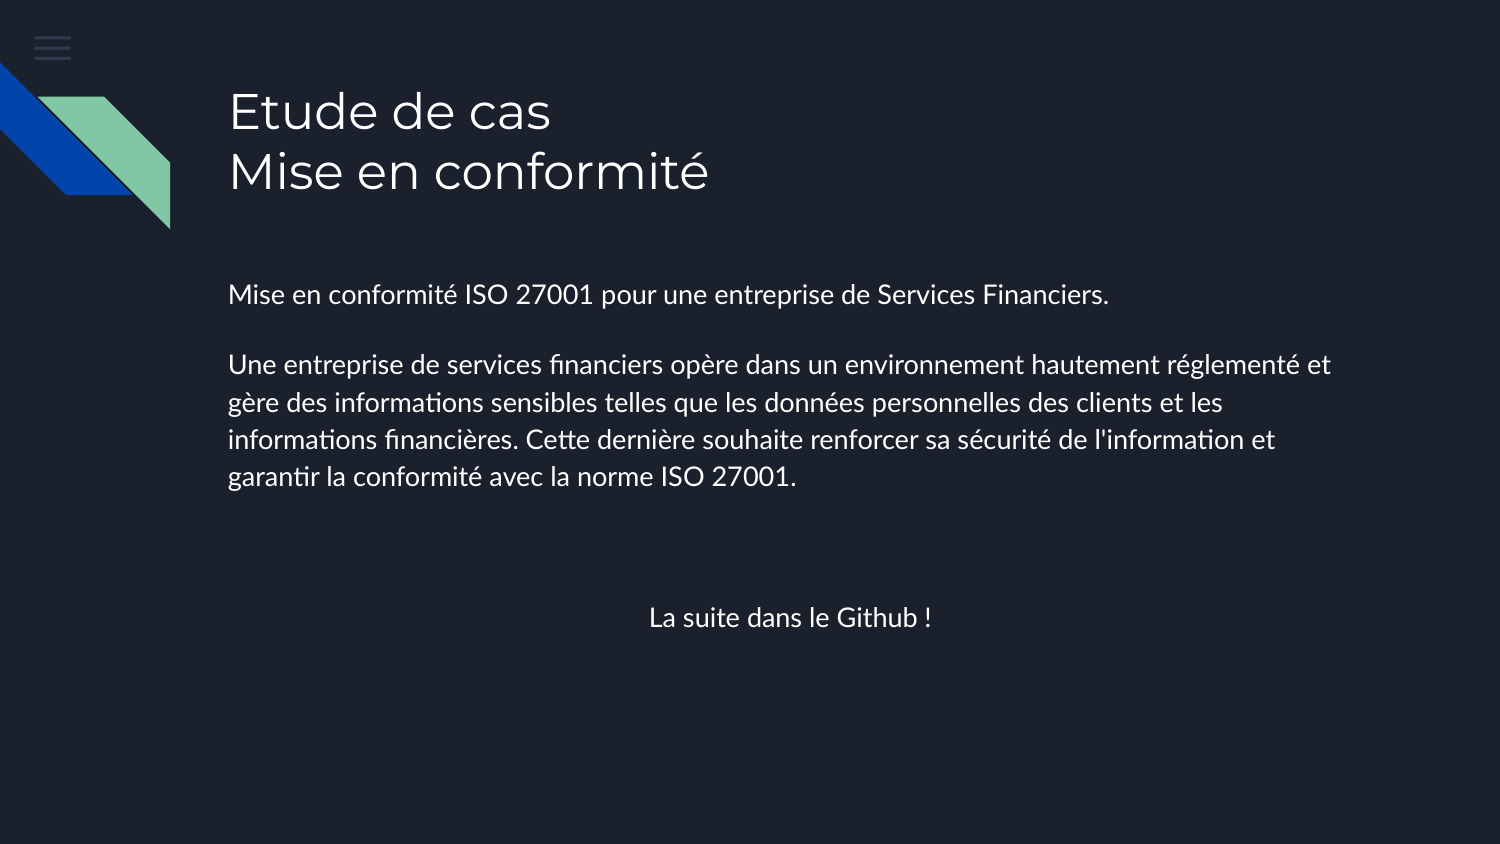

# Etude de cas
Mise en conformité
Mise en conformité ISO 27001 pour une entreprise de Services Financiers.
Une entreprise de services financiers opère dans un environnement hautement réglementé et  gère des informations sensibles telles que les données personnelles des clients et les informations financières. Cette dernière souhaite renforcer sa sécurité de l'information et garantir la conformité avec la norme ISO 27001.

La suite dans le Github !